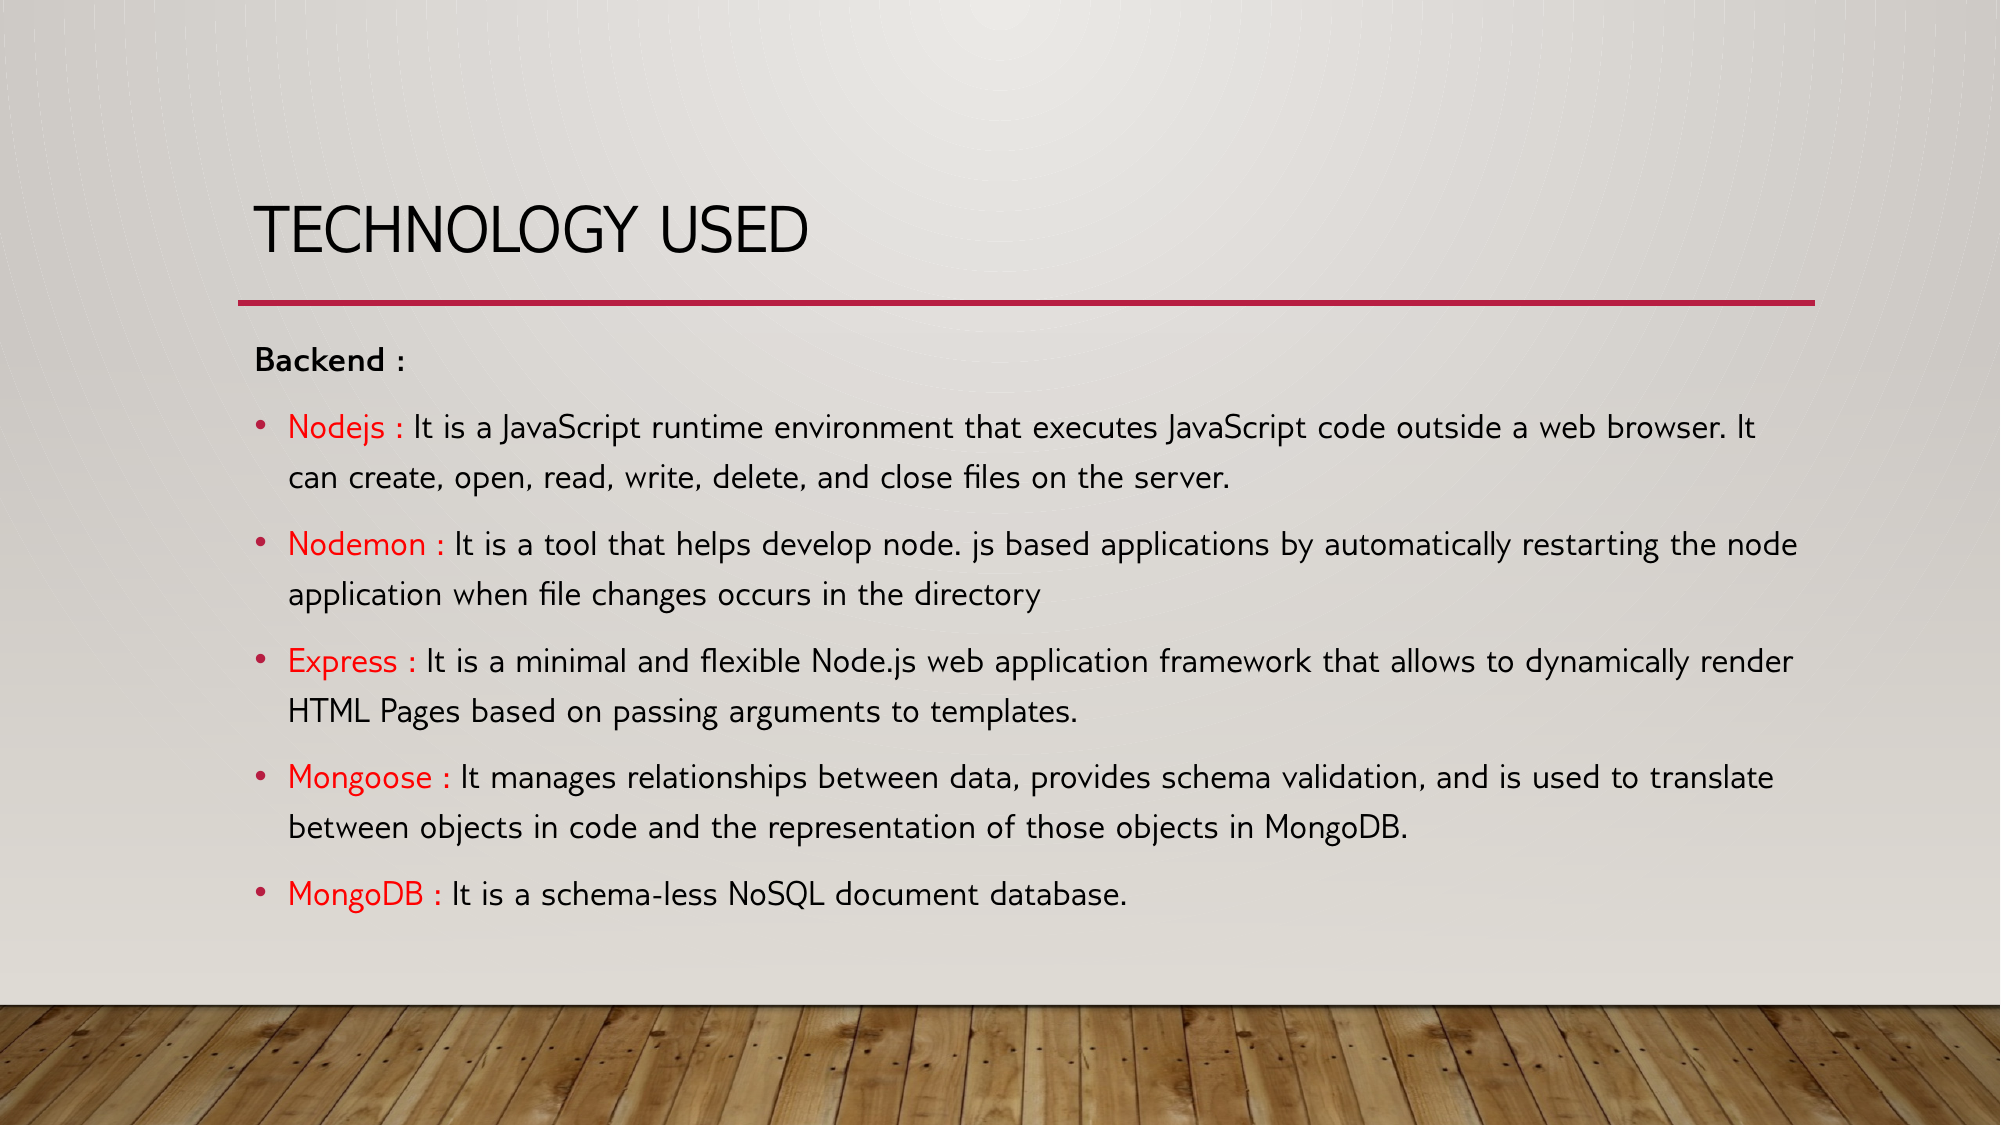

# Technology used
Backend :
Nodejs : It is a JavaScript runtime environment that executes JavaScript code outside a web browser. It can create, open, read, write, delete, and close files on the server.
Nodemon : It is a tool that helps develop node. js based applications by automatically restarting the node application when file changes occurs in the directory
Express : It is a minimal and flexible Node.js web application framework that allows to dynamically render HTML Pages based on passing arguments to templates.
Mongoose : It manages relationships between data, provides schema validation, and is used to translate between objects in code and the representation of those objects in MongoDB.
MongoDB : It is a schema-less NoSQL document database.